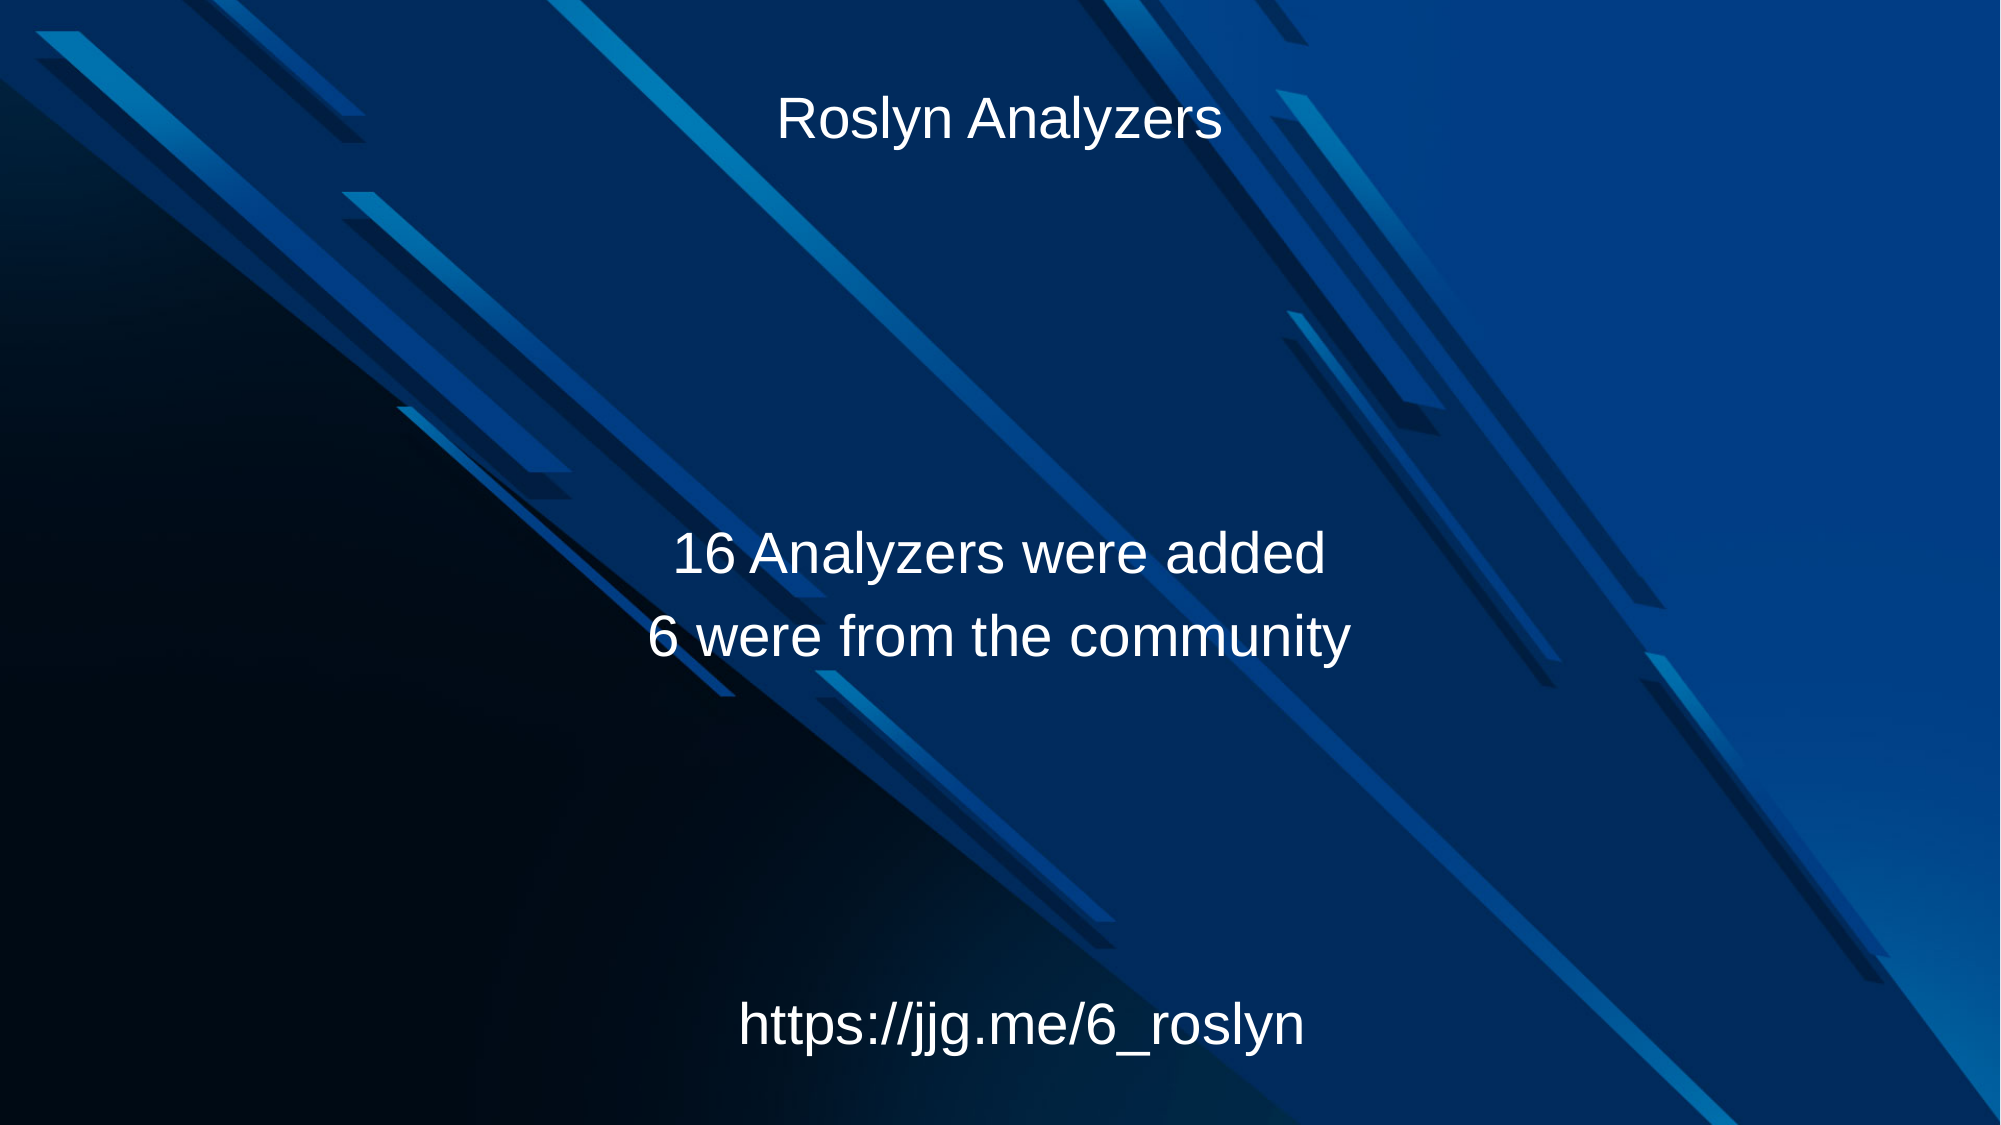

# Roslyn Analyzers
16 Analyzers were added
6 were from the community
https://jjg.me/6_roslyn